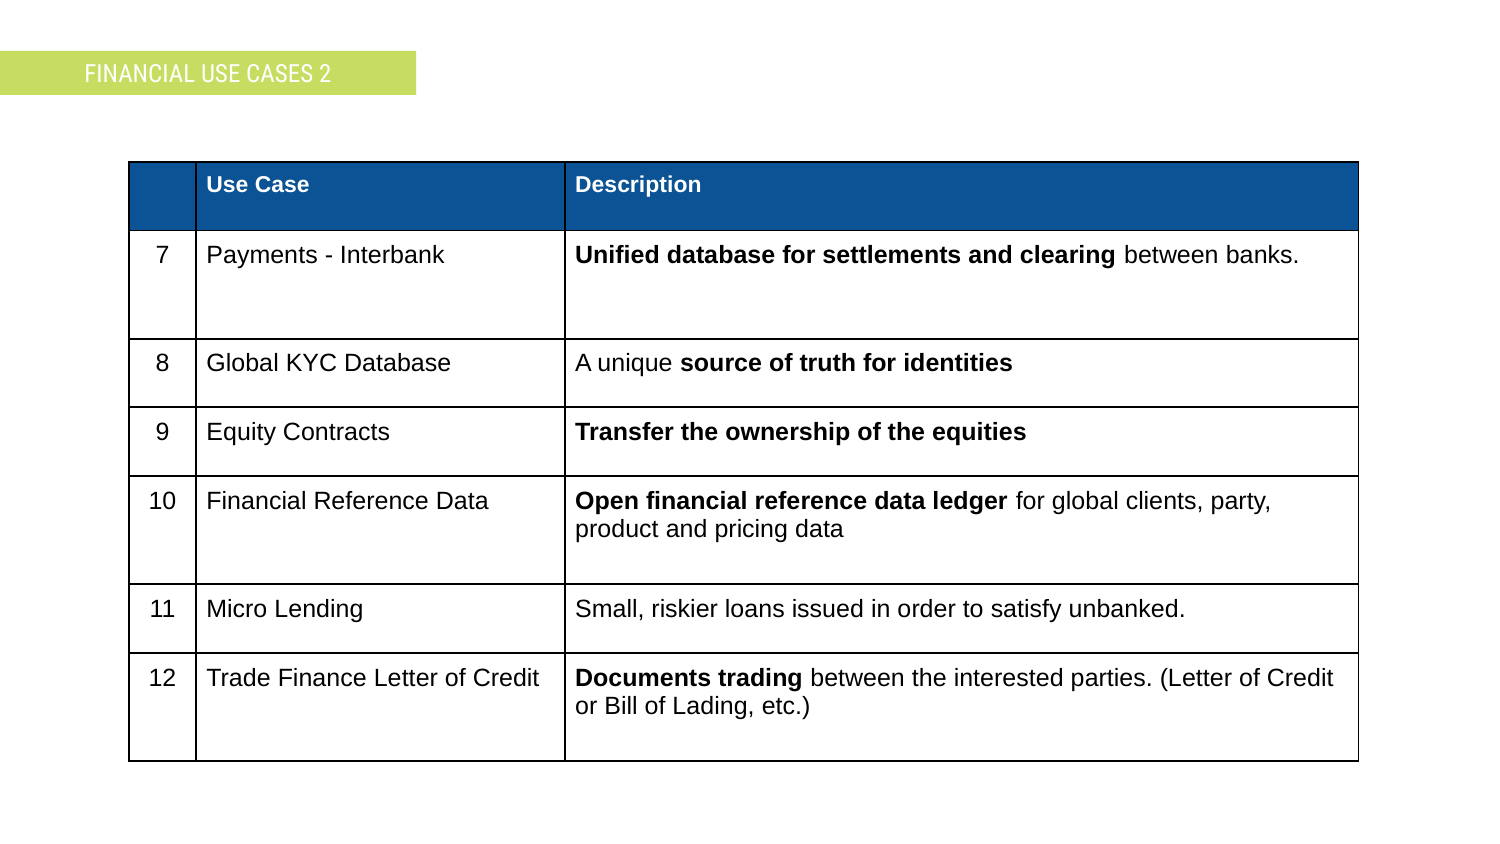

FINANCIAL USE CASES 2
|  | Use Case | Description |
| --- | --- | --- |
| 7 | Payments - Interbank | Unified database for settlements and clearing between banks. |
| 8 | Global KYC Database | A unique source of truth for identities |
| 9 | Equity Contracts | Transfer the ownership of the equities |
| 10 | Financial Reference Data | Open financial reference data ledger for global clients, party, product and pricing data |
| 11 | Micro Lending | Small, riskier loans issued in order to satisfy unbanked. |
| 12 | Trade Finance Letter of Credit | Documents trading between the interested parties. (Letter of Credit or Bill of Lading, etc.) |